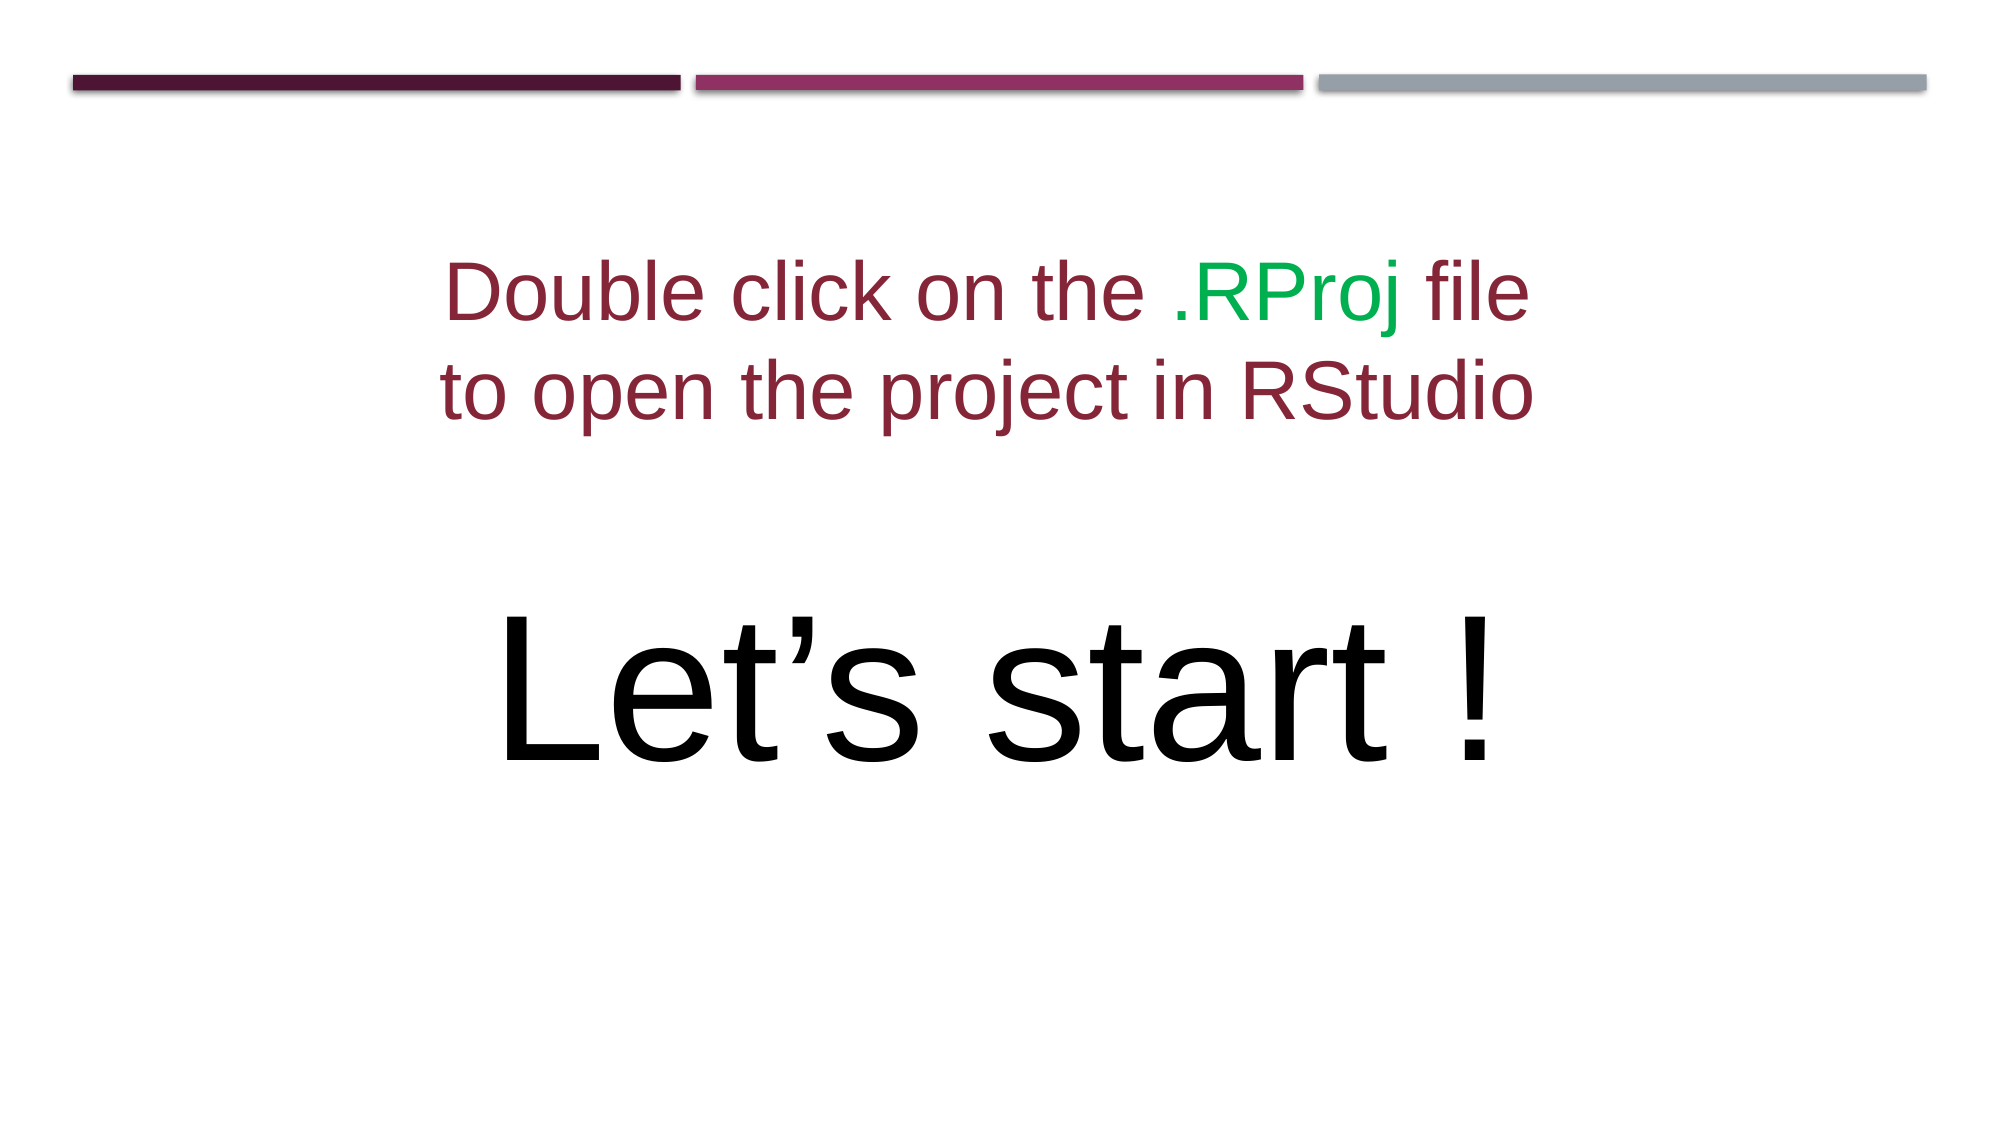

Double click on the .RProj file to open the project in RStudio
Let’s start !